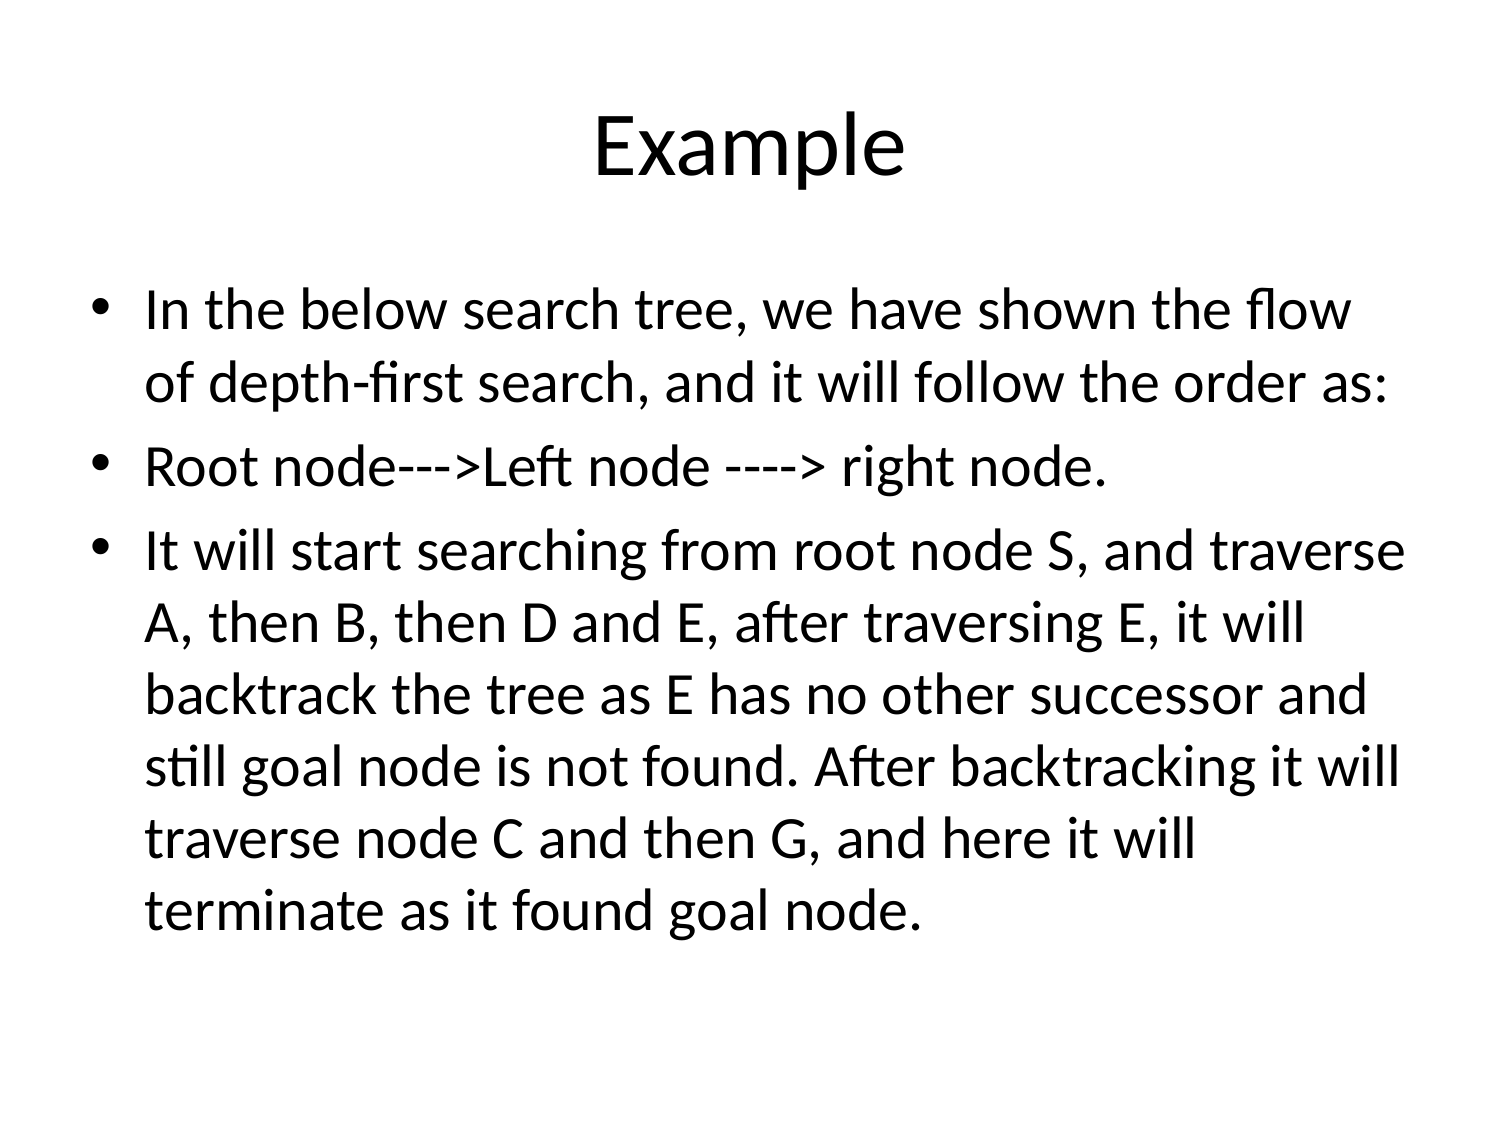

# Example
In the below search tree, we have shown the flow of depth-first search, and it will follow the order as:
Root node--->Left node ----> right node.
It will start searching from root node S, and traverse A, then B, then D and E, after traversing E, it will backtrack the tree as E has no other successor and still goal node is not found. After backtracking it will traverse node C and then G, and here it will terminate as it found goal node.